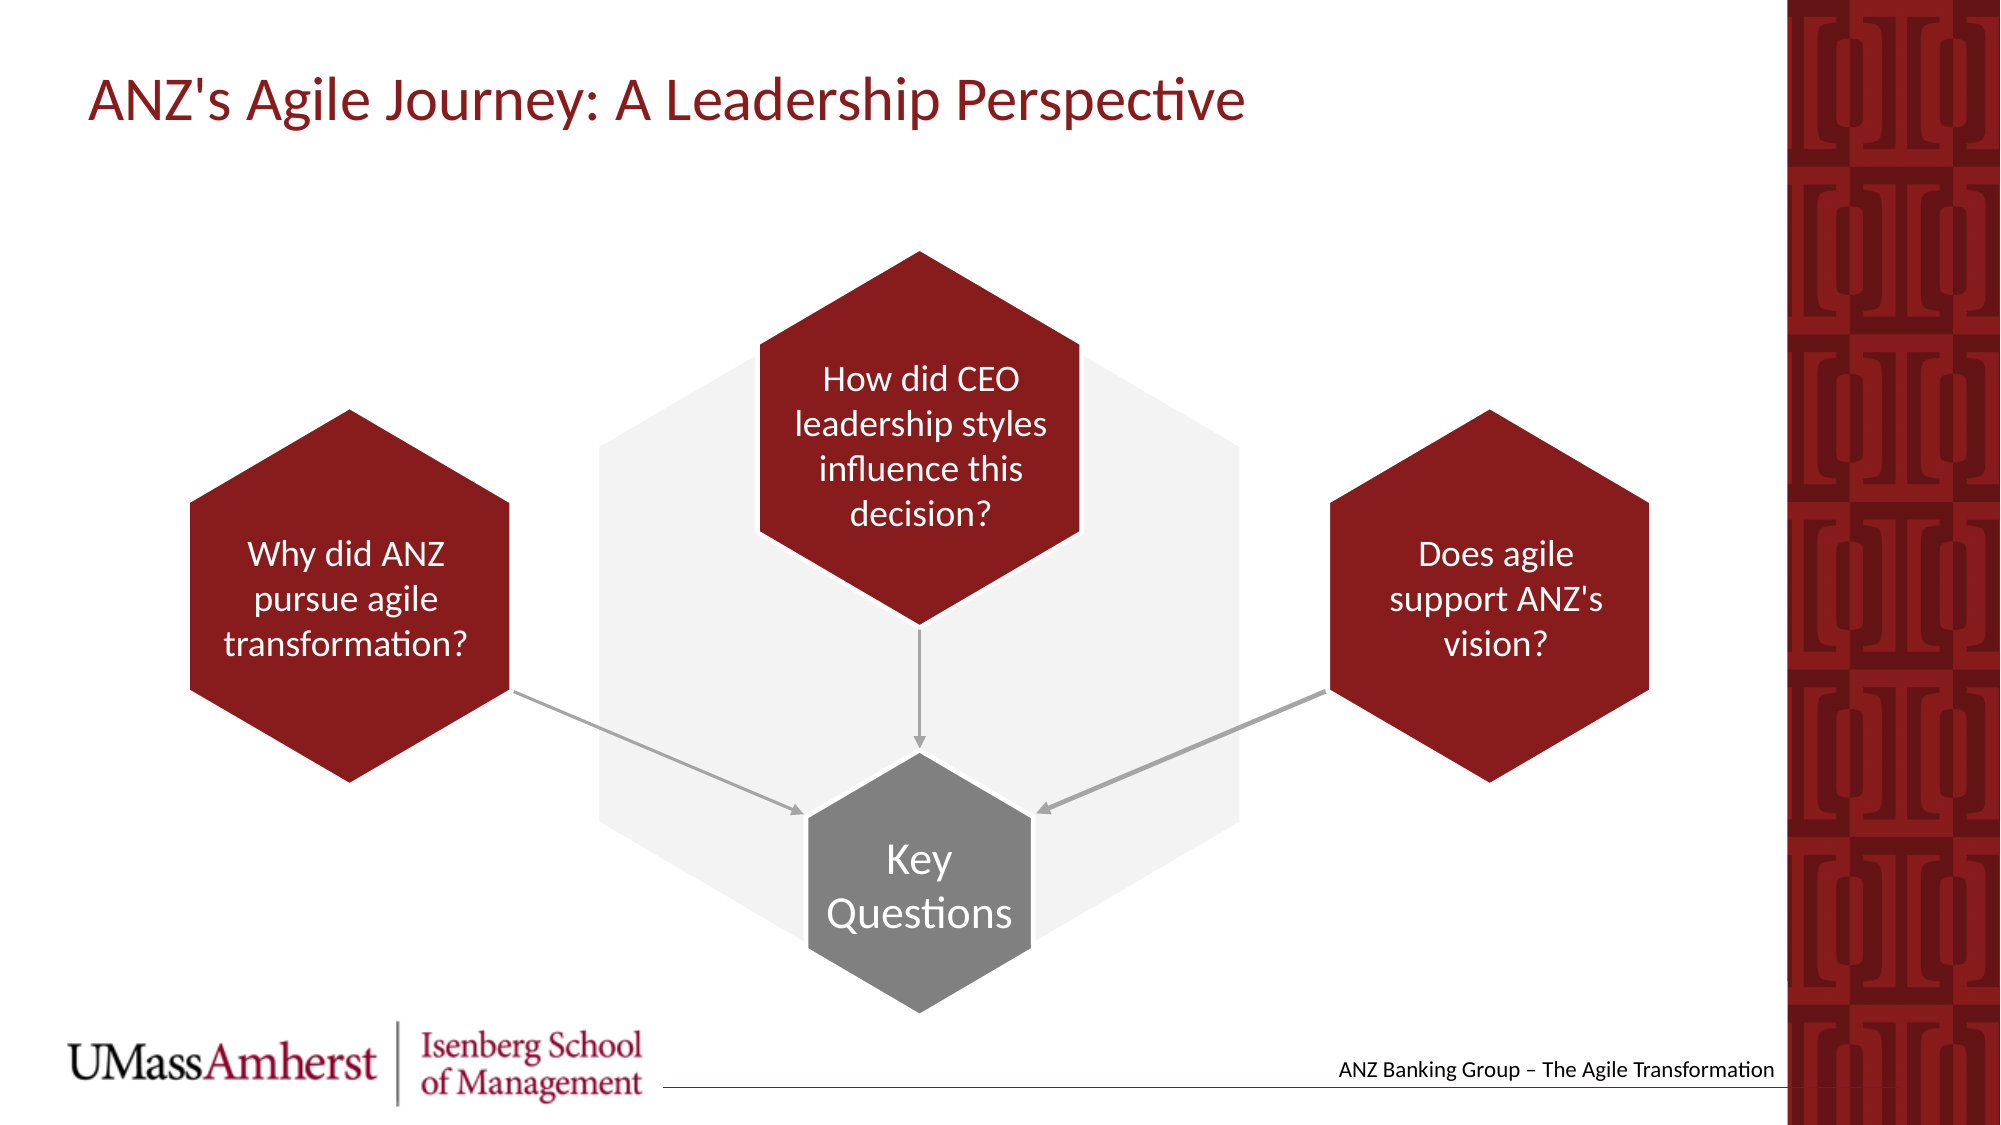

ANZ's Agile Journey: A Leadership Perspective

How did CEO leadership styles influence this decision?

Why did ANZ pursue agile transformation?
Does agile support ANZ's vision?
Key Questions